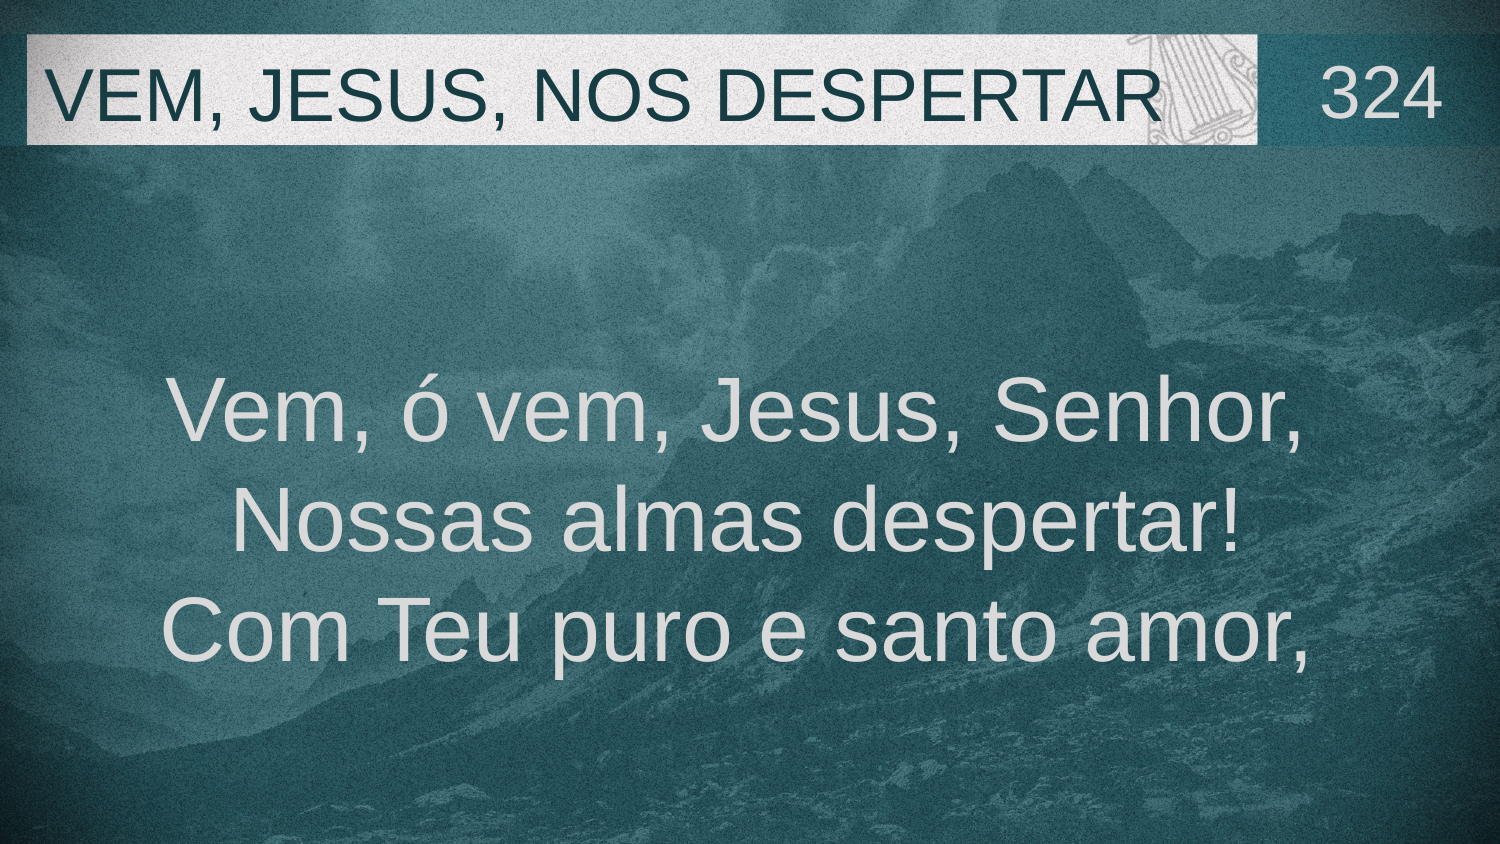

# VEM, JESUS, NOS DESPERTAR
324
Vem, ó vem, Jesus, Senhor,
Nossas almas despertar!
Com Teu puro e santo amor,